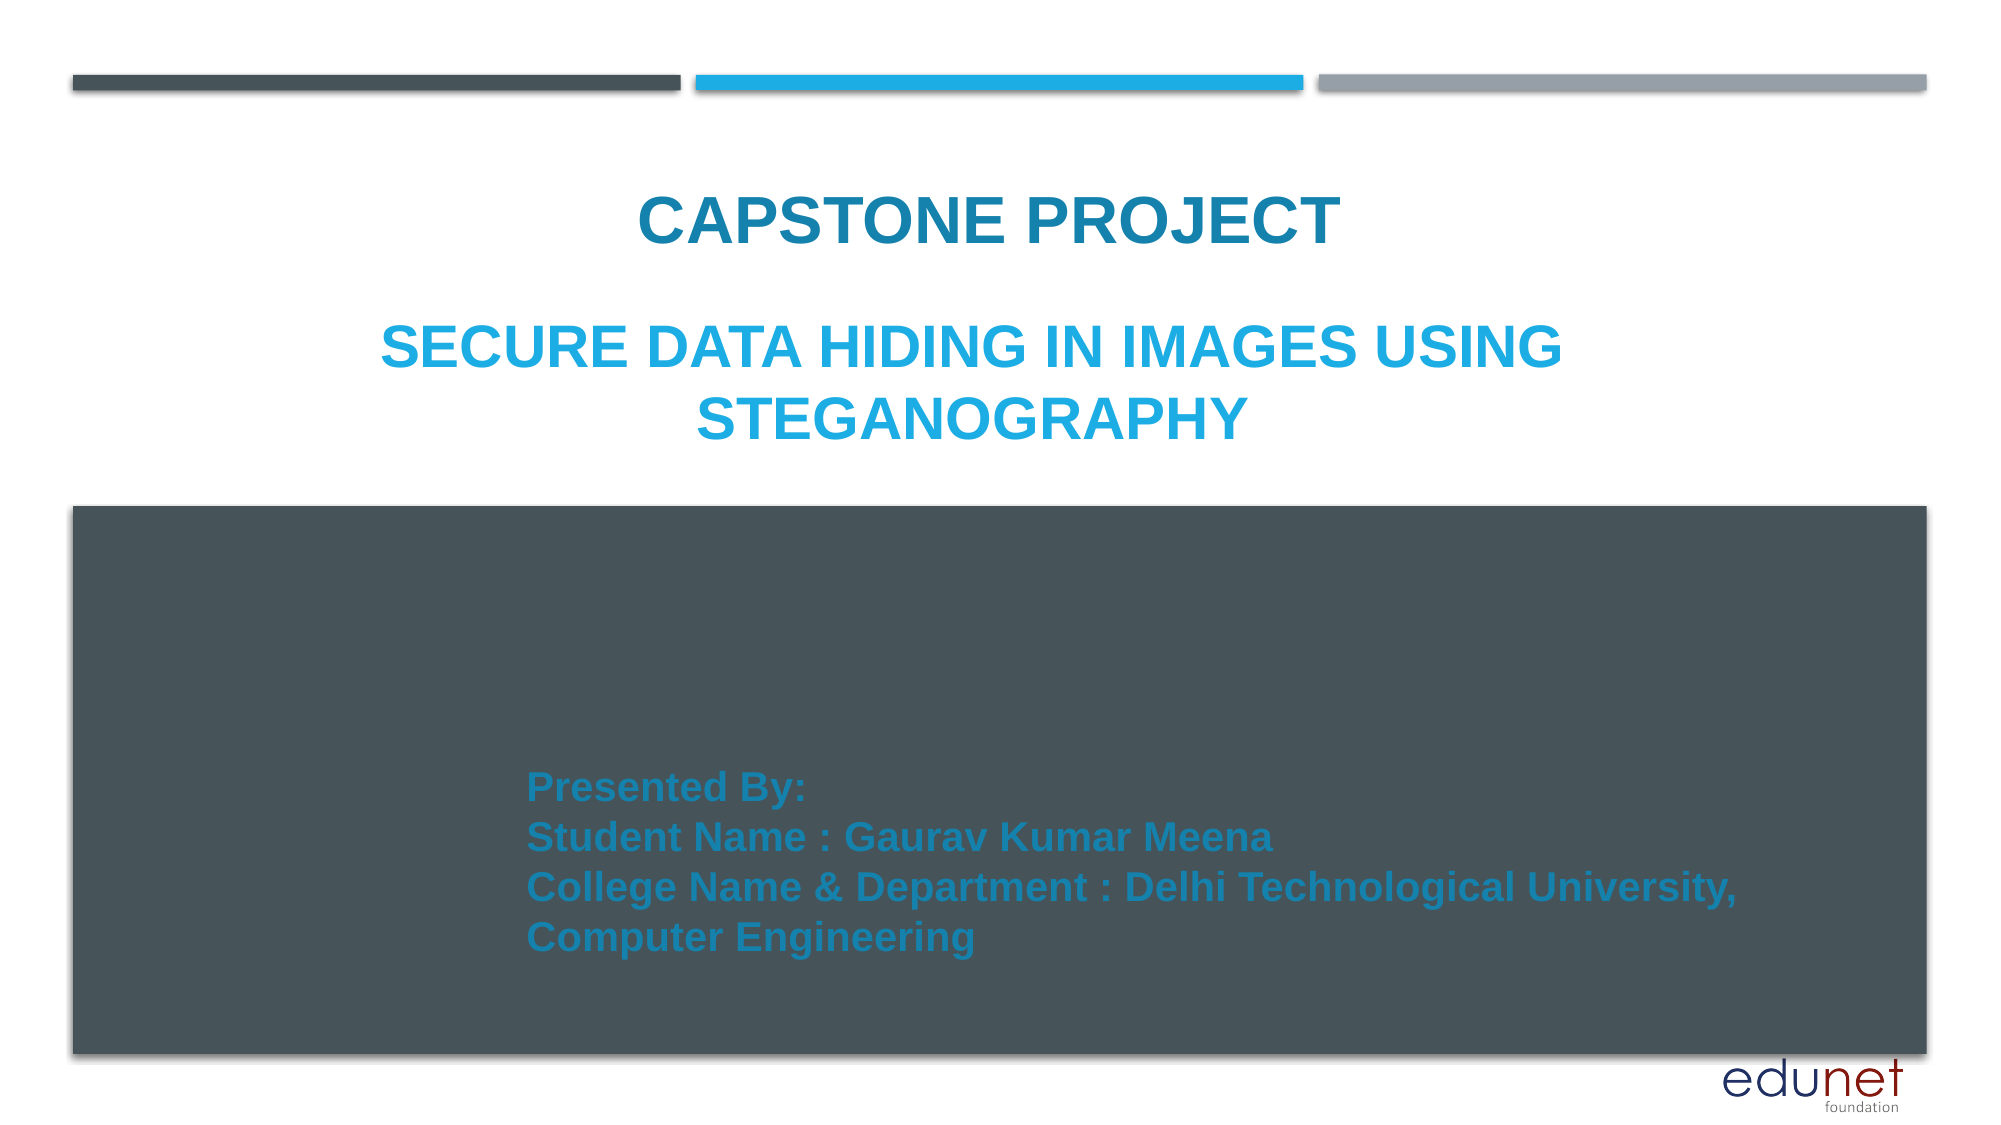

CAPSTONE PROJECT
# SECURE DATA HIDING IN IMAGES USING STEGANOGRAPHY
Presented By:
Student Name : Gaurav Kumar Meena
College Name & Department : Delhi Technological University, Computer Engineering